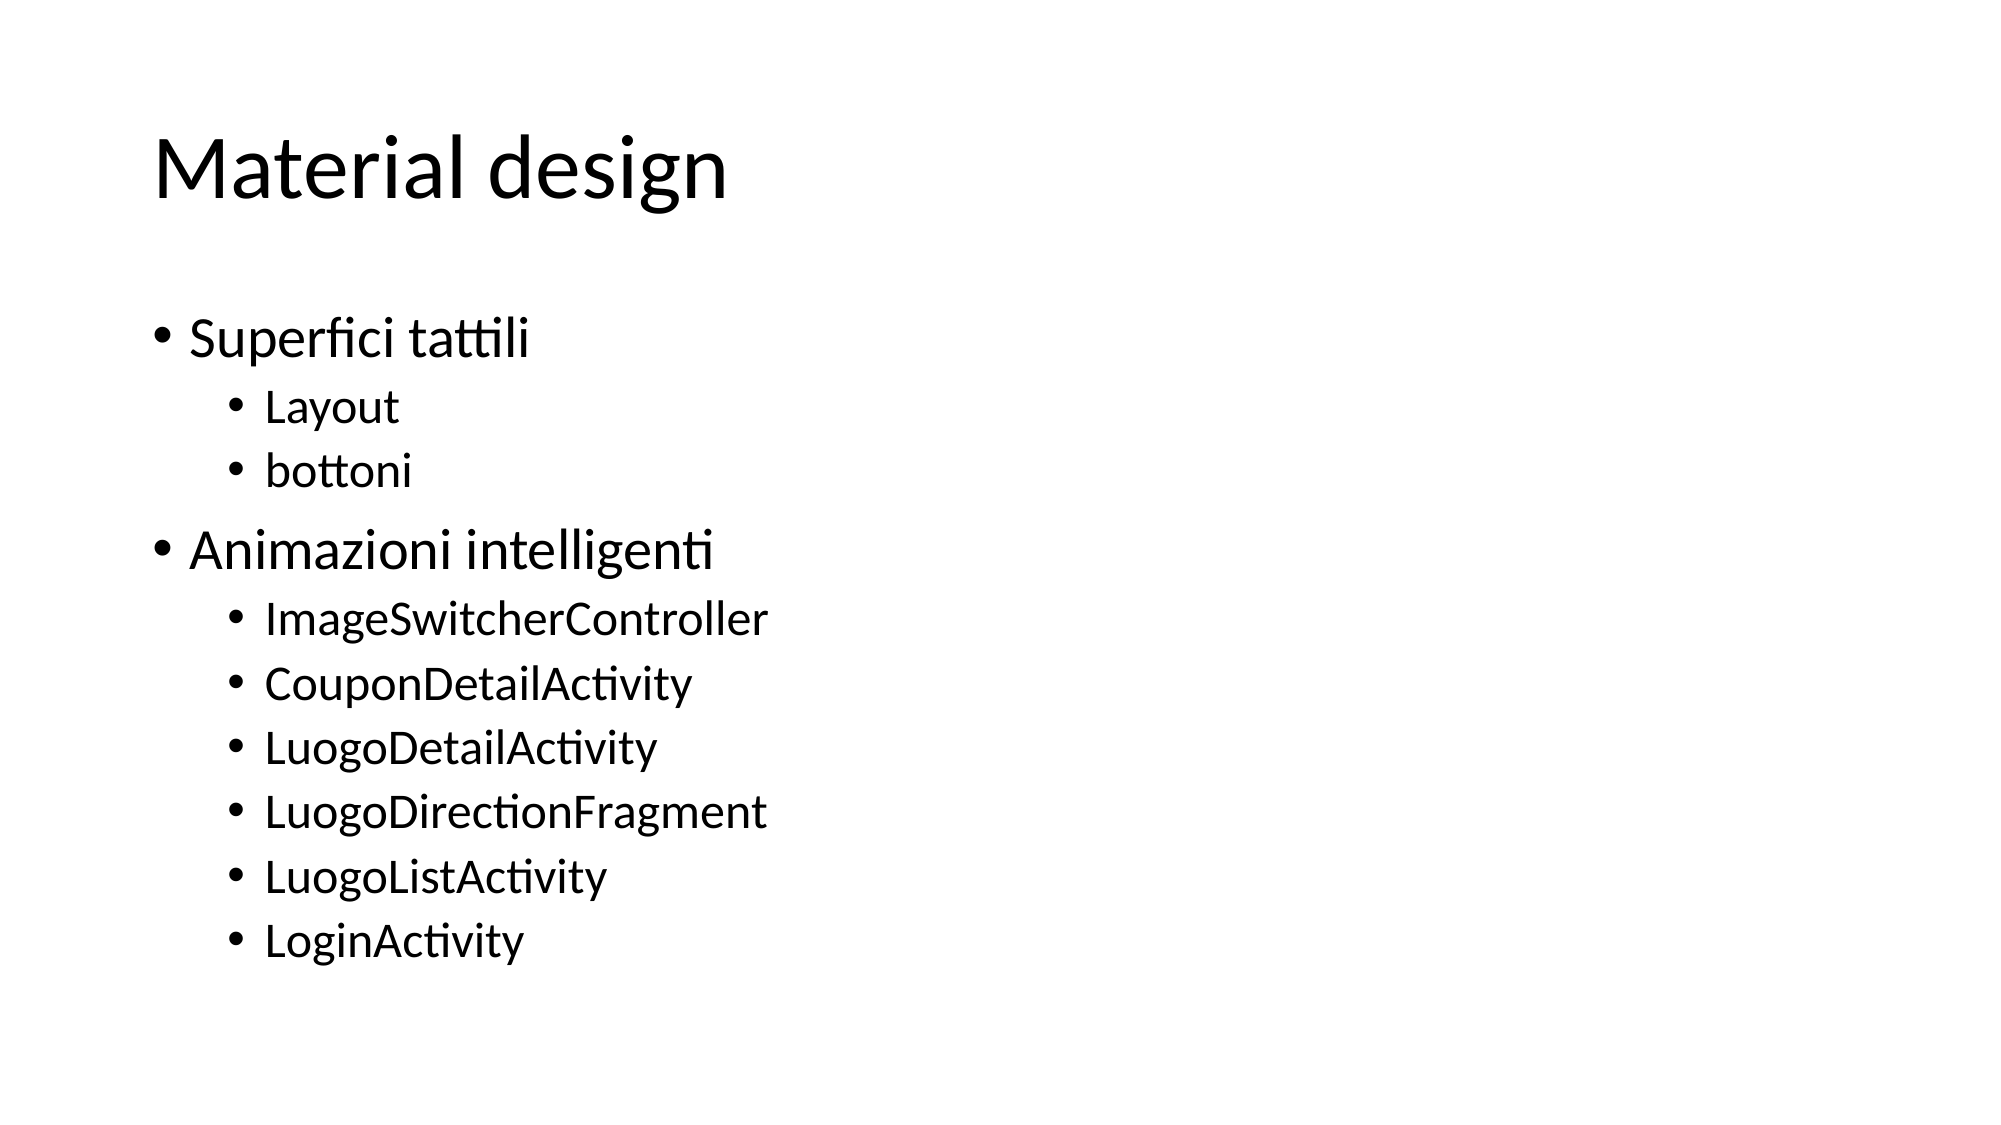

# Material design
Superfici tattili
Layout
bottoni
Animazioni intelligenti
ImageSwitcherController
CouponDetailActivity
LuogoDetailActivity
LuogoDirectionFragment
LuogoListActivity
LoginActivity